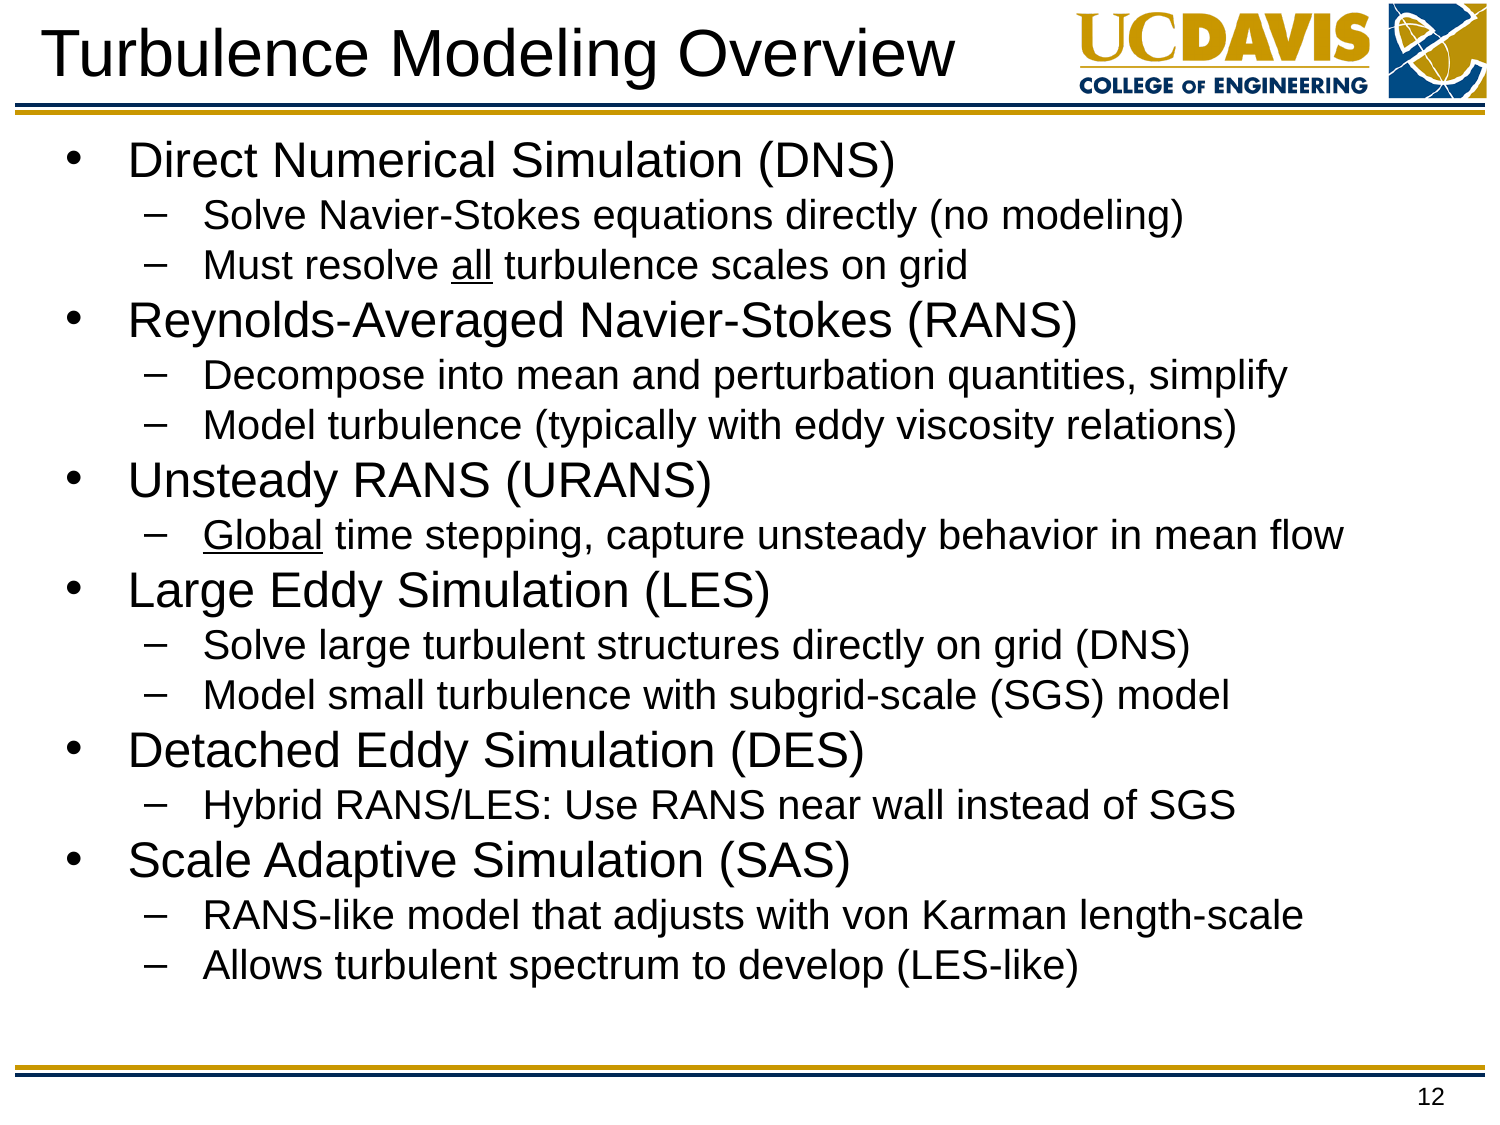

# Turbulence Modeling Overview
Direct Numerical Simulation (DNS)
Solve Navier-Stokes equations directly (no modeling)
Must resolve all turbulence scales on grid
Reynolds-Averaged Navier-Stokes (RANS)
Decompose into mean and perturbation quantities, simplify
Model turbulence (typically with eddy viscosity relations)
Unsteady RANS (URANS)
Global time stepping, capture unsteady behavior in mean flow
Large Eddy Simulation (LES)
Solve large turbulent structures directly on grid (DNS)
Model small turbulence with subgrid-scale (SGS) model
Detached Eddy Simulation (DES)
Hybrid RANS/LES: Use RANS near wall instead of SGS
Scale Adaptive Simulation (SAS)
RANS-like model that adjusts with von Karman length-scale
Allows turbulent spectrum to develop (LES-like)